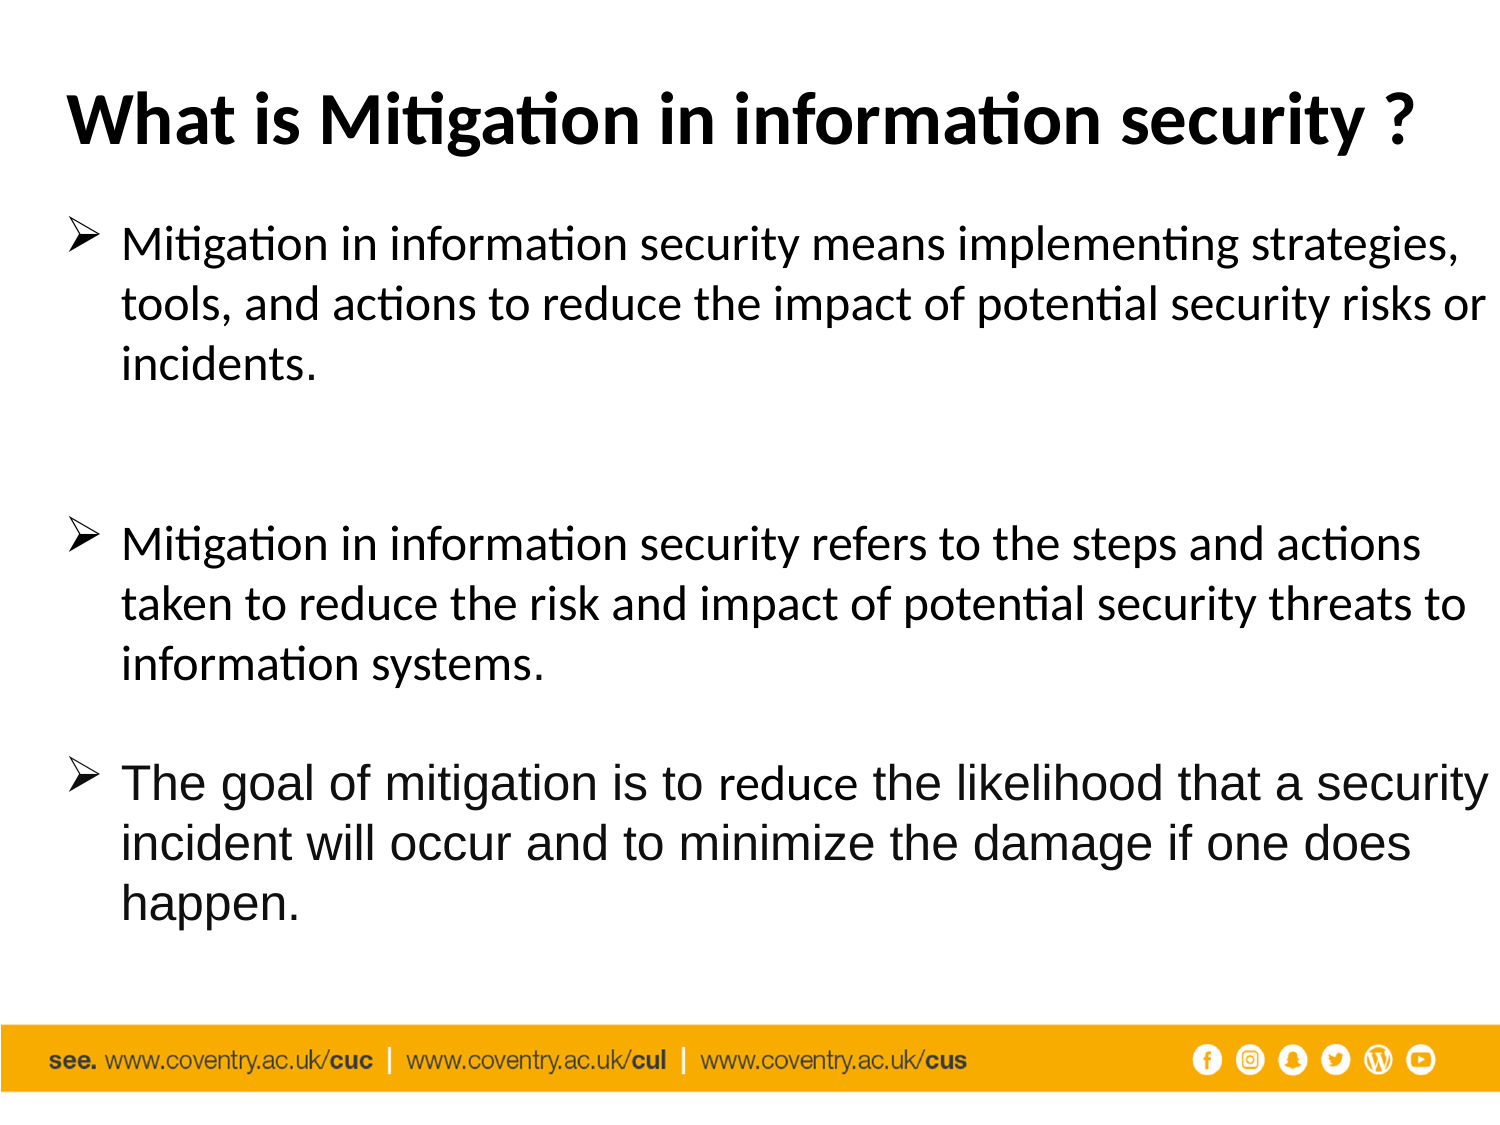

# What is Mitigation in information security ?
Mitigation in information security means implementing strategies, tools, and actions to reduce the impact of potential security risks or incidents.

Mitigation in information security refers to the steps and actions taken to reduce the risk and impact of potential security threats to information systems.

The goal of mitigation is to reduce the likelihood that a security incident will occur and to minimize the damage if one does happen.